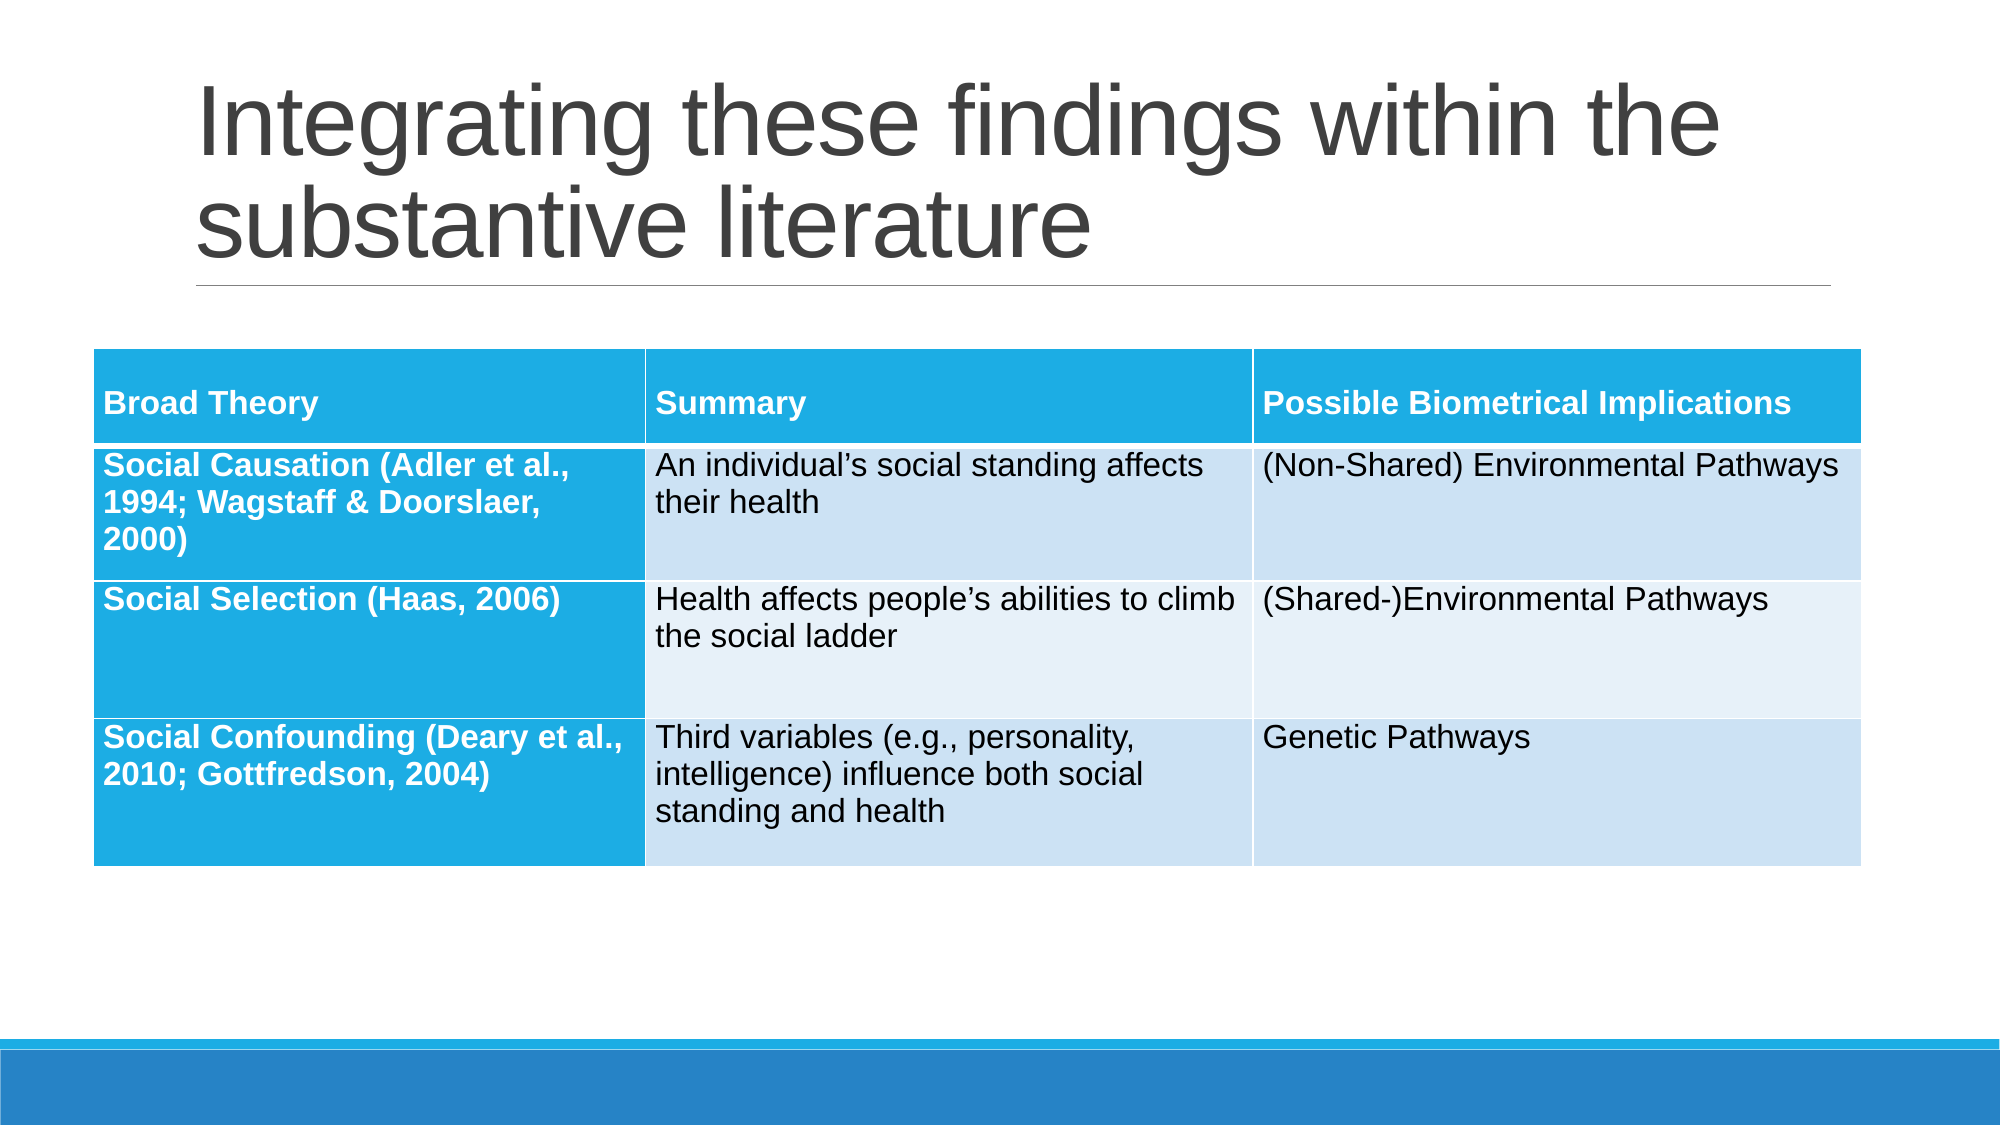

# Integrating these findings within the substantive literature
| Broad Theory | Summary | Possible Biometrical Implications |
| --- | --- | --- |
| Social Causation (Adler et al., 1994; Wagstaff & Doorslaer, 2000) | An individual’s social standing affects their health | (Non-Shared) Environmental Pathways |
| Social Selection (Haas, 2006) | Health affects people’s abilities to climb the social ladder | (Shared-)Environmental Pathways |
| Social Confounding (Deary et al., 2010; Gottfredson, 2004) | Third variables (e.g., personality, intelligence) influence both social standing and health | Genetic Pathways |